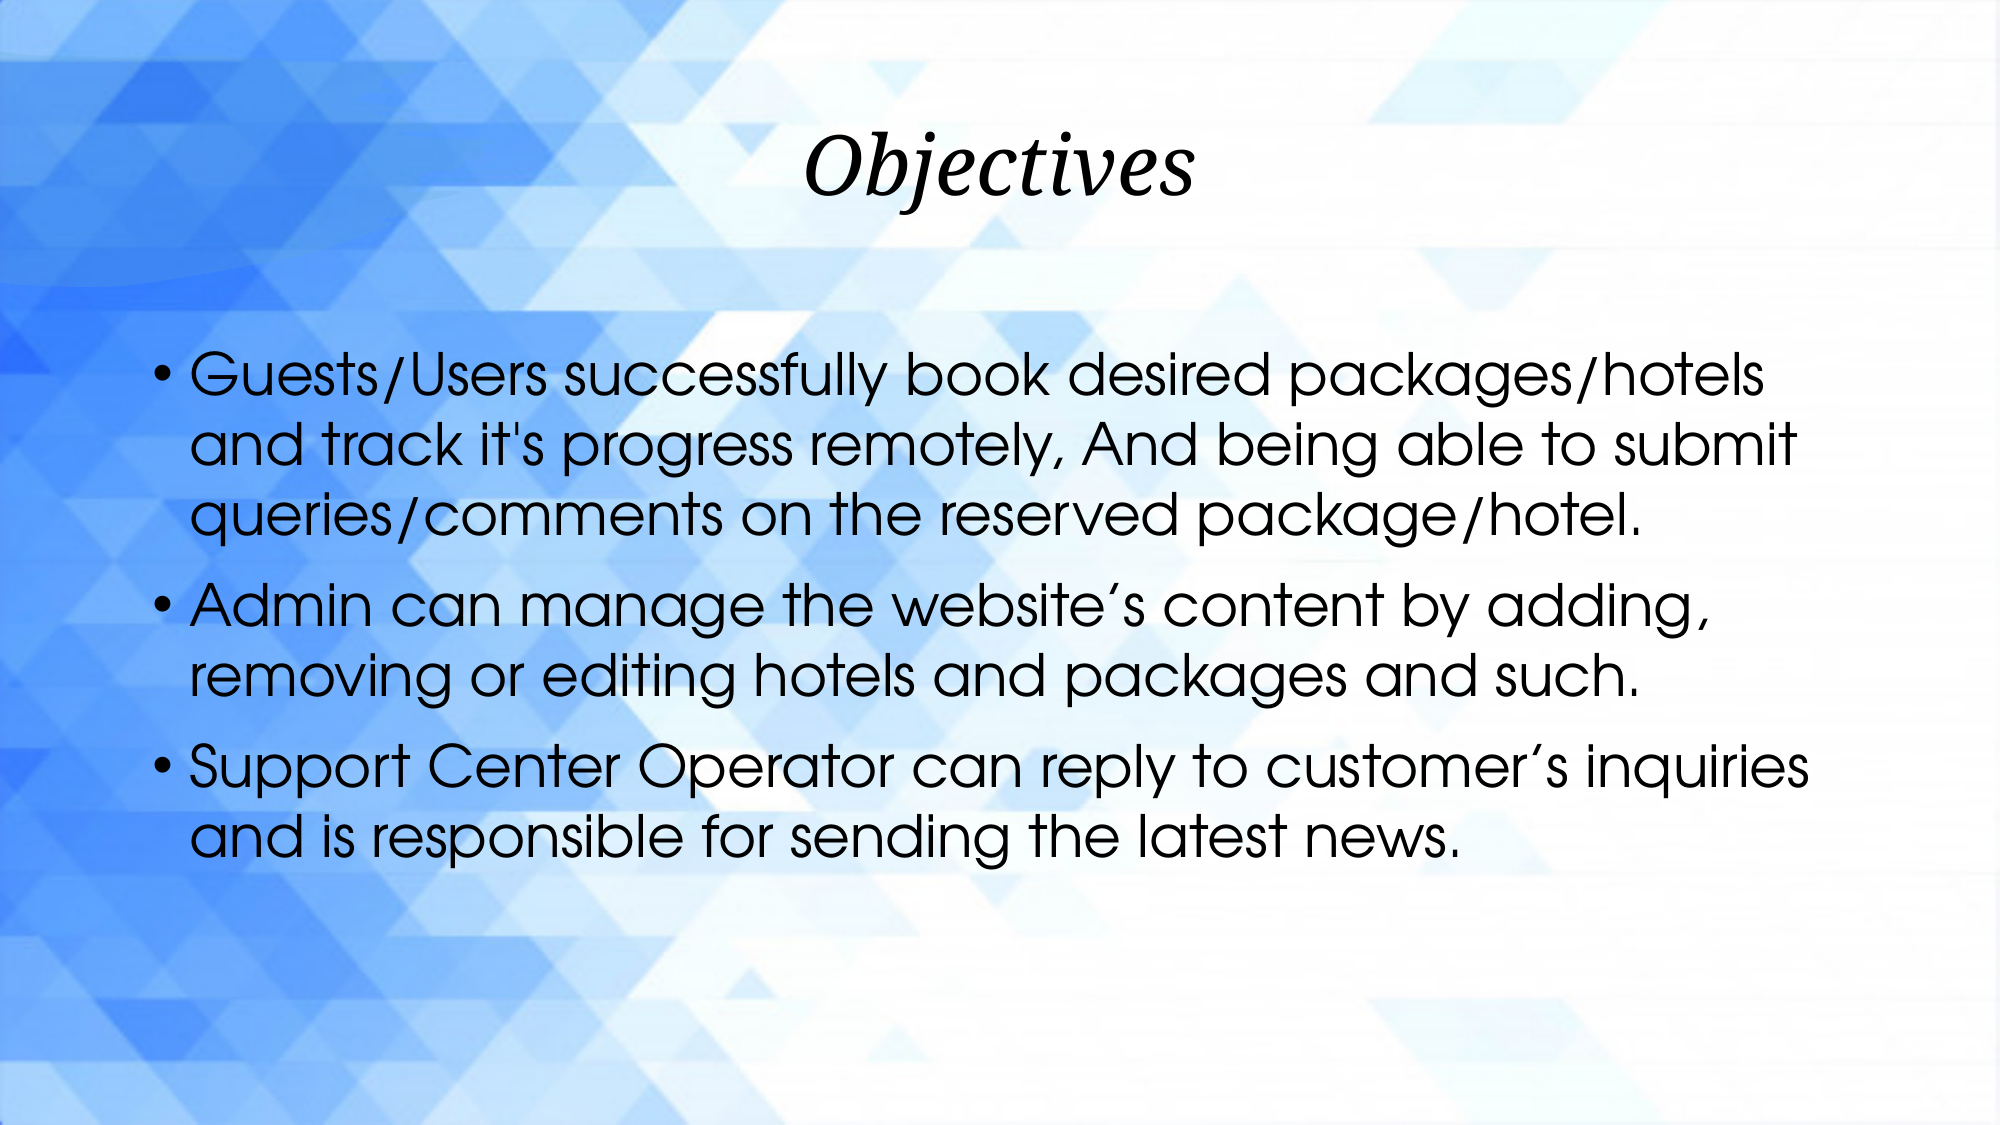

# Objectives
Guests/Users successfully book desired packages/hotels and track it's progress remotely, And being able to submit queries/comments on the reserved package/hotel.
Admin can manage the website’s content by adding, removing or editing hotels and packages and such.
Support Center Operator can reply to customer’s inquiries and is responsible for sending the latest news.